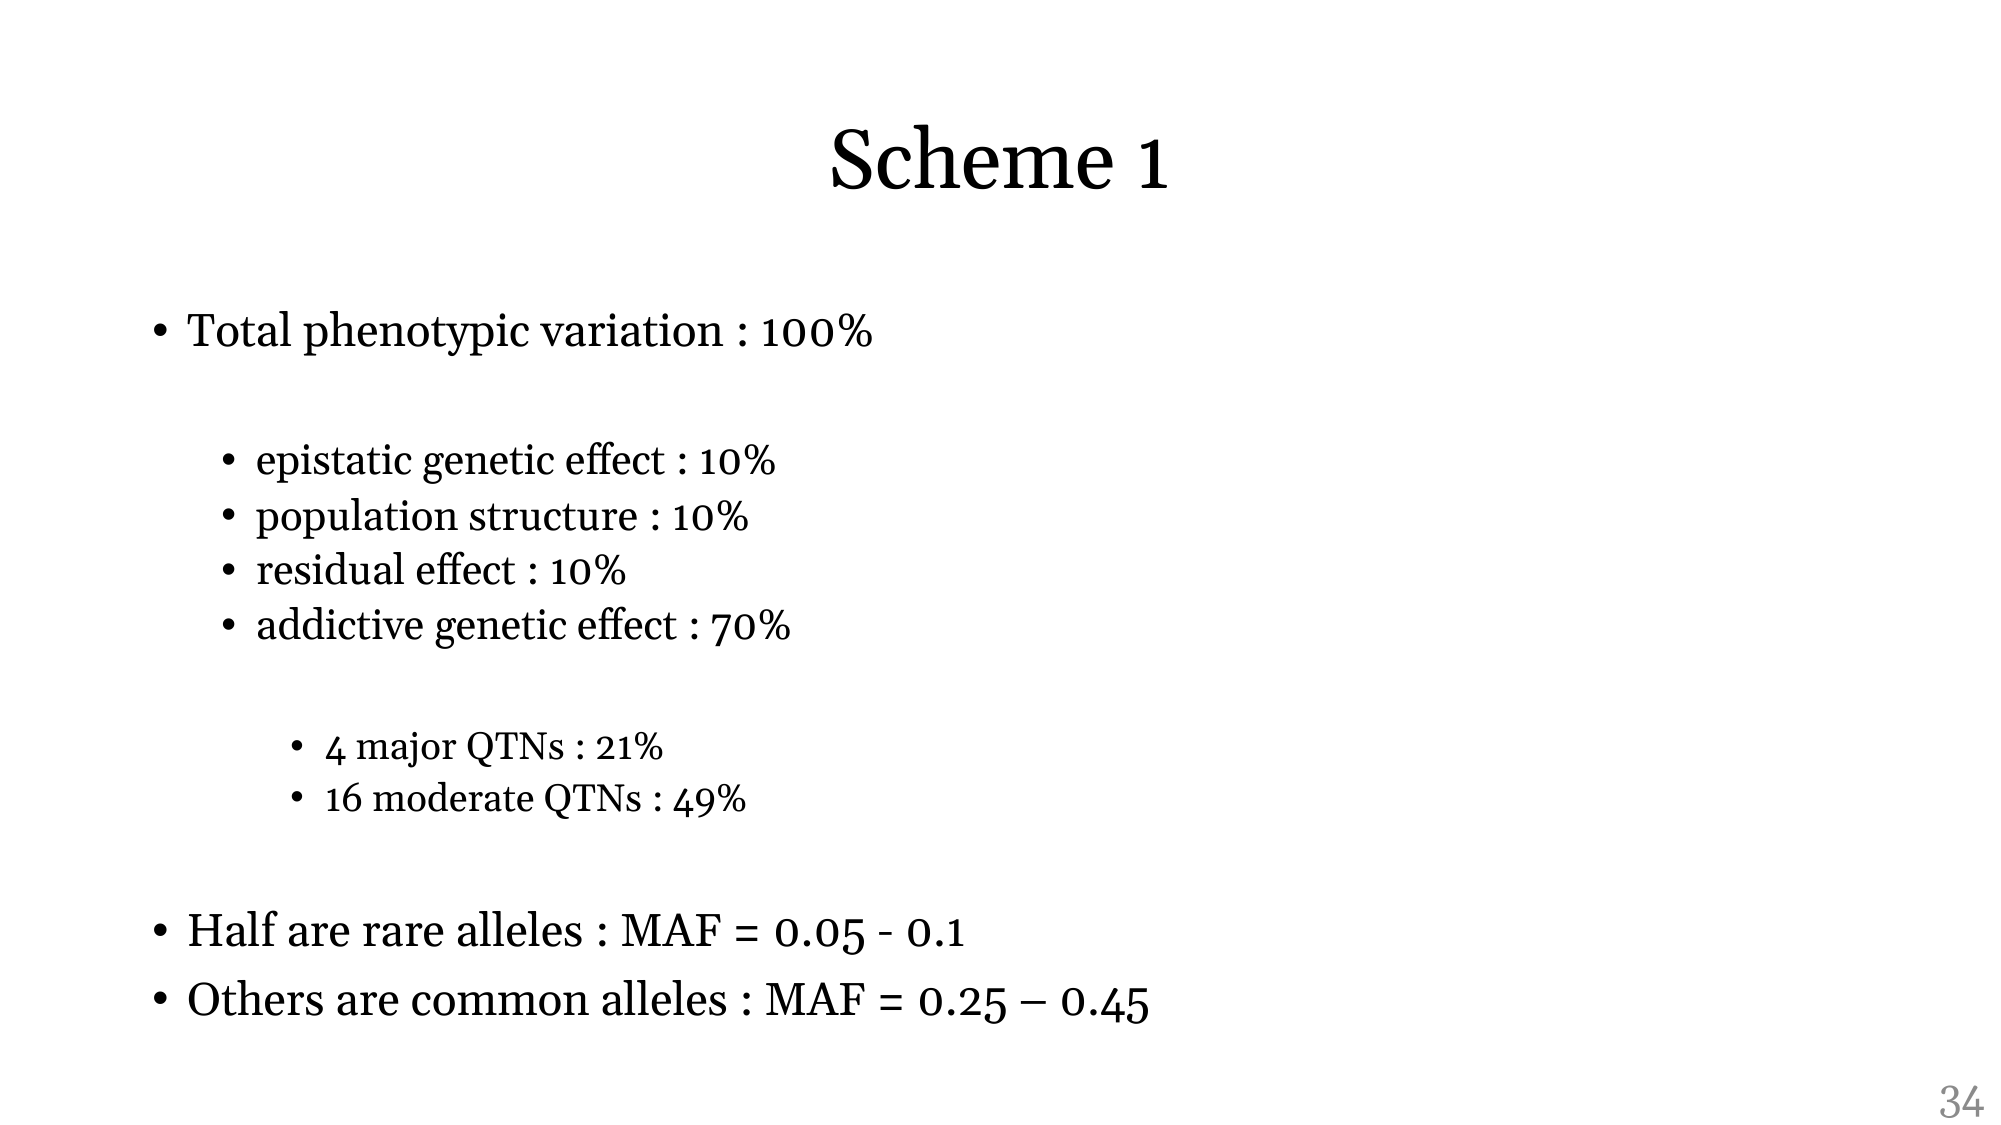

# Scheme 1
Total phenotypic variation : 100%

epistatic genetic effect : 10%
population structure : 10%
residual effect : 10%
addictive genetic effect : 70%

4 major QTNs : 21%
16 moderate QTNs : 49%

Half are rare alleles : MAF = 0.05 - 0.1
Others are common alleles : MAF = 0.25 – 0.45

34